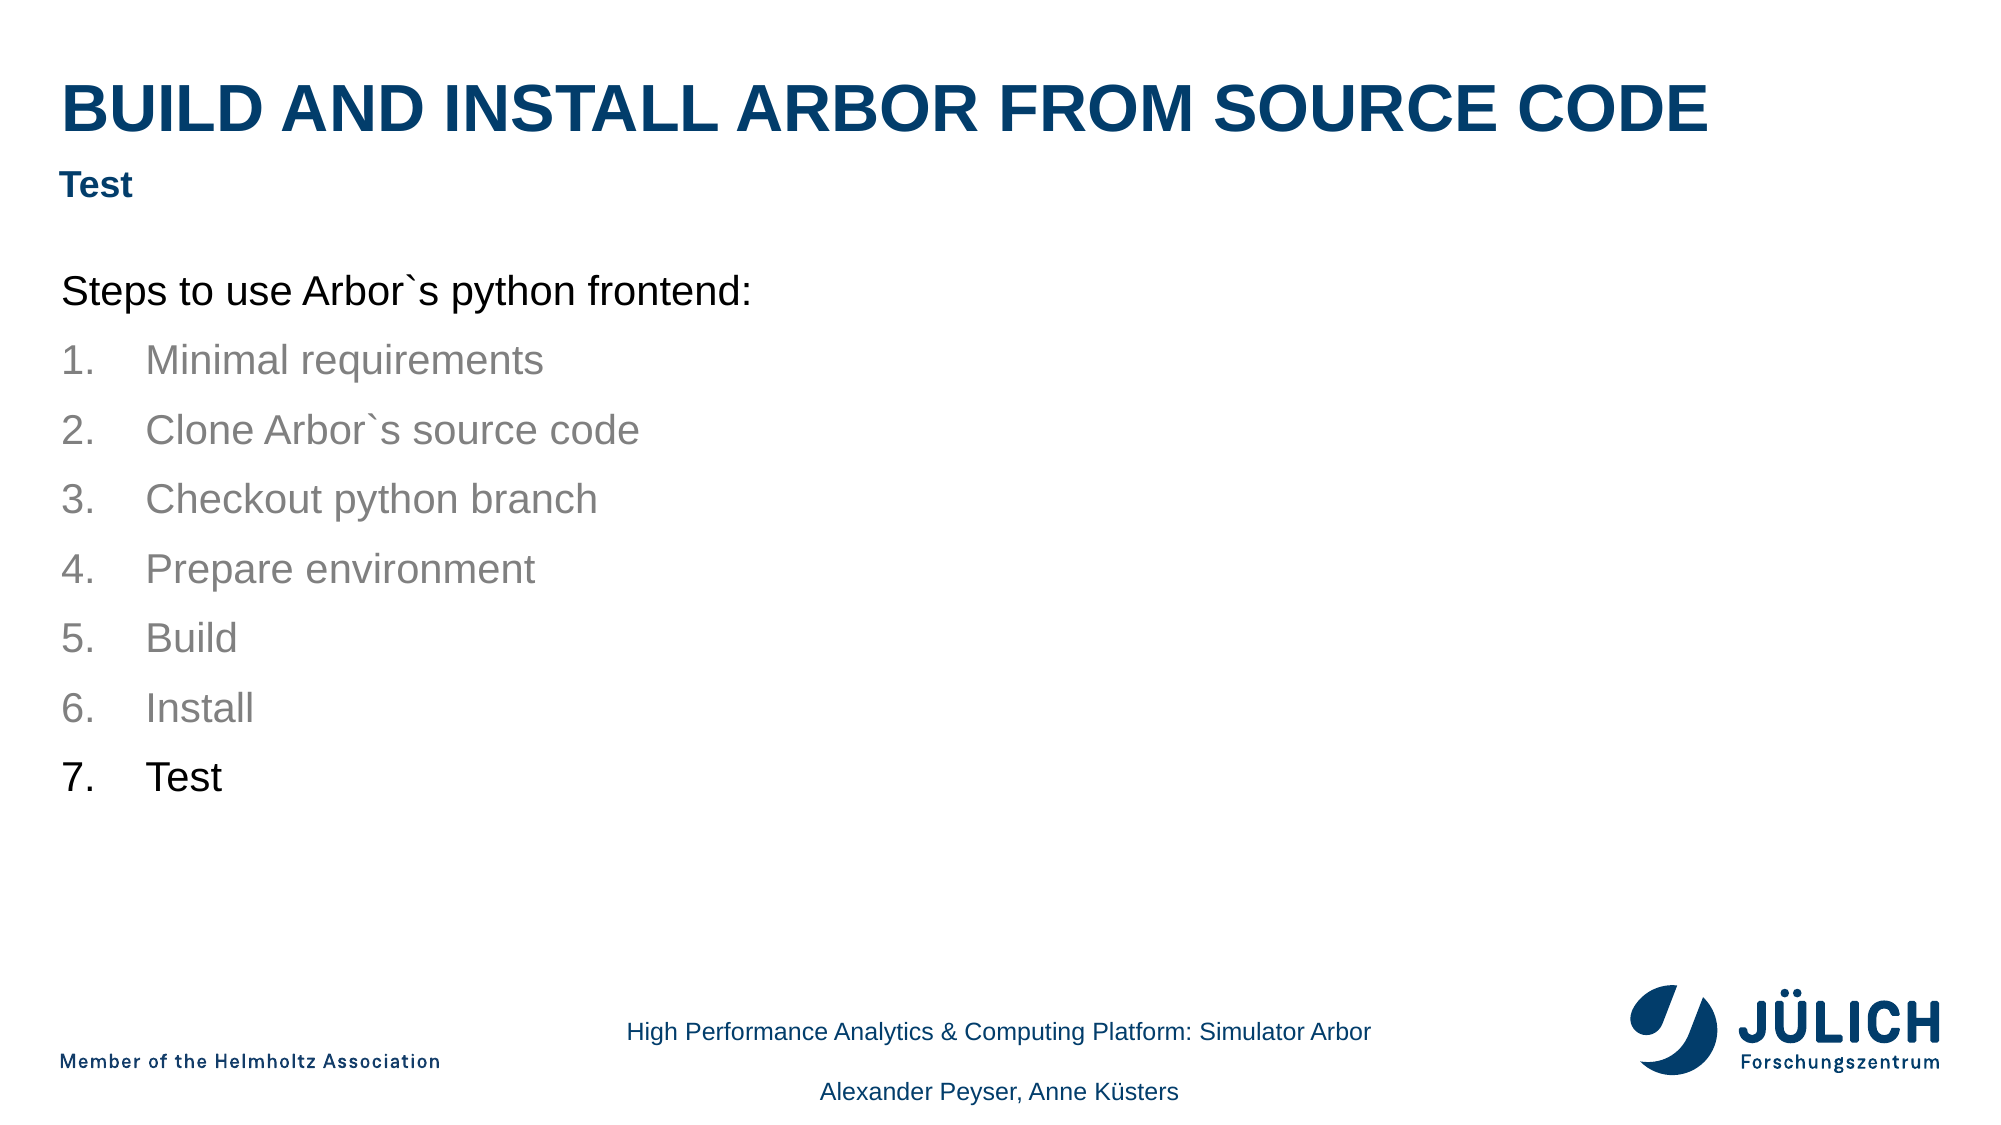

# Build and Install Arbor from source code
Test
Steps to use Arbor`s python frontend:
Minimal requirements
Clone Arbor`s source code
Checkout python branch
Prepare environment
Build
Install
Test
High Performance Analytics & Computing Platform: Simulator Arbor
Alexander Peyser, Anne Küsters